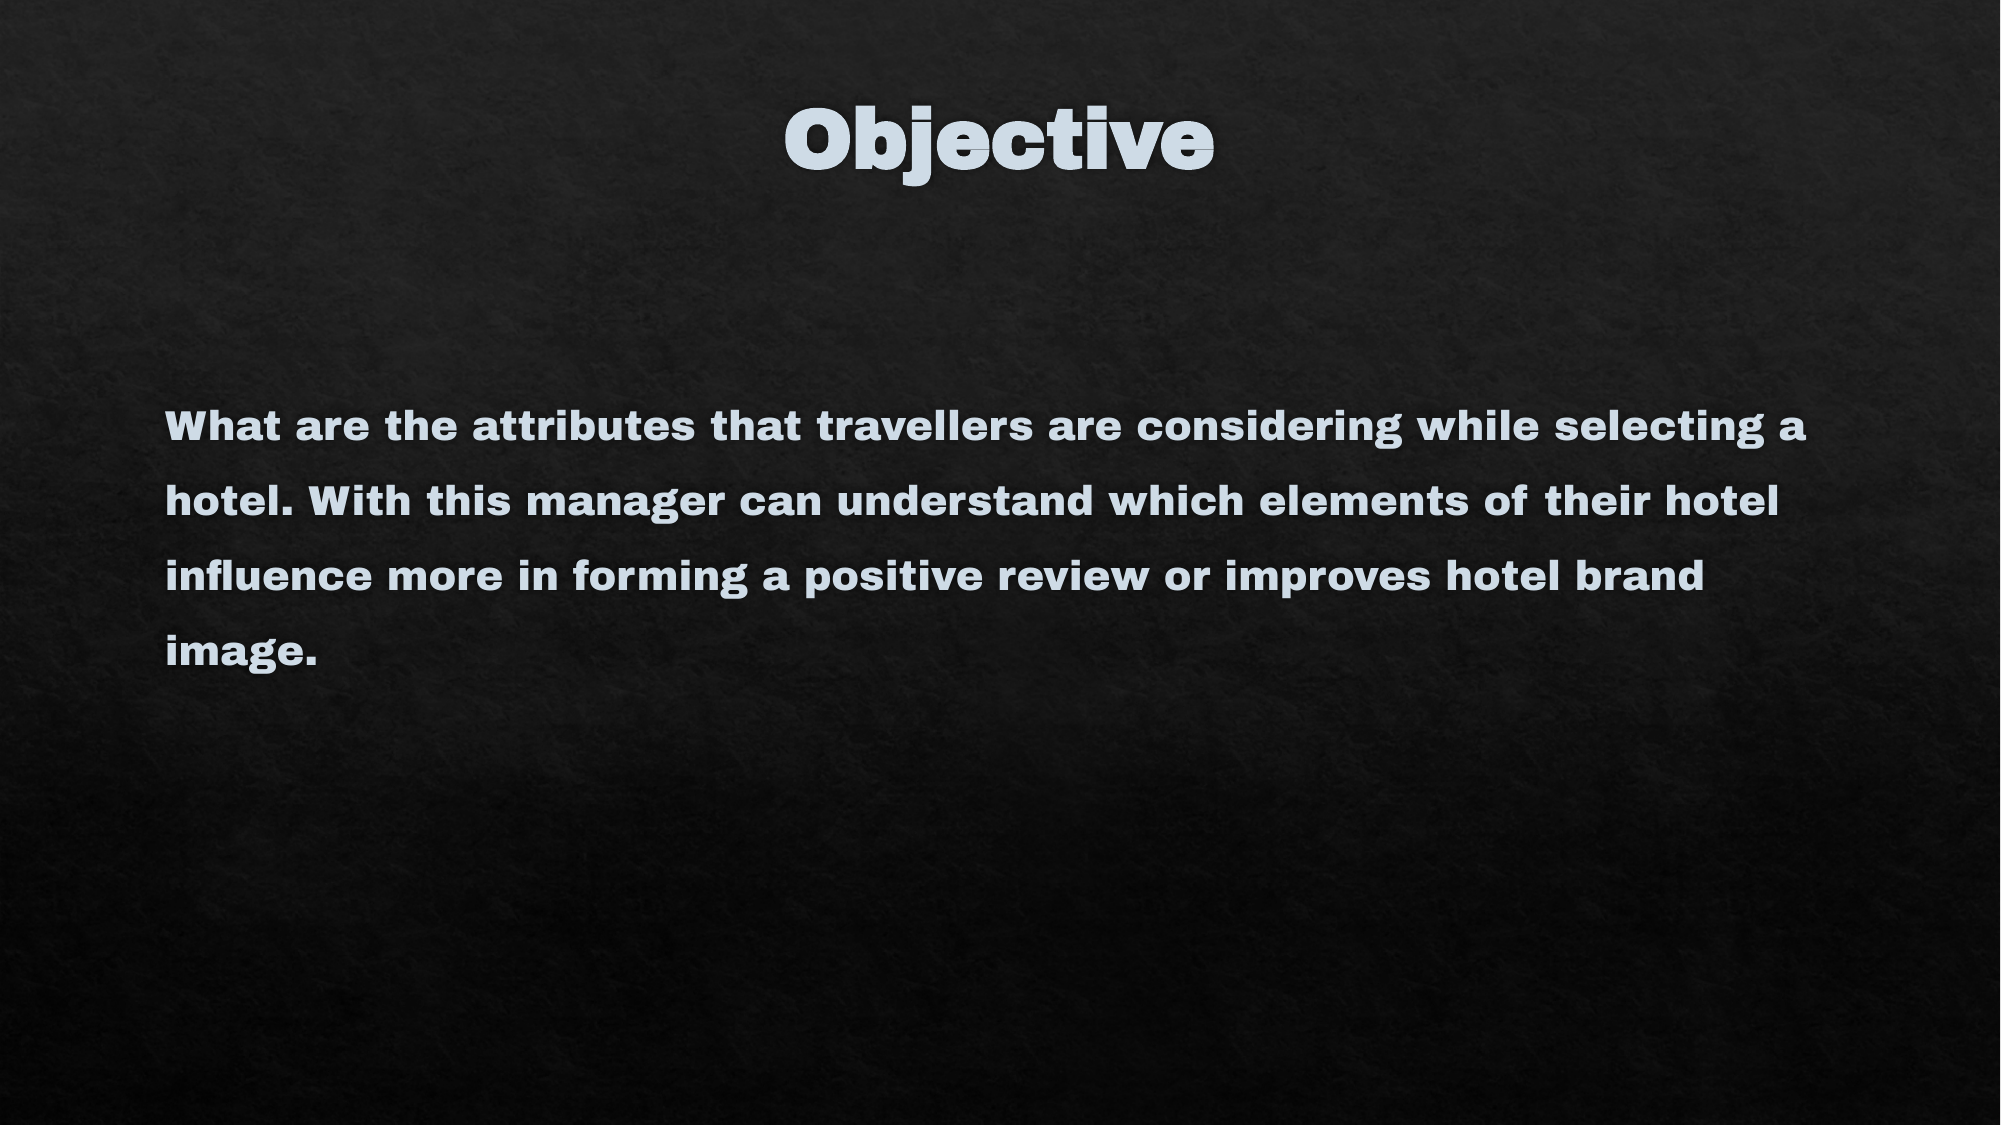

# Objective

What are the attributes that travellers are considering while selecting a hotel. With this manager can understand which elements of their hotel influence more in forming a positive review or improves hotel brand image.